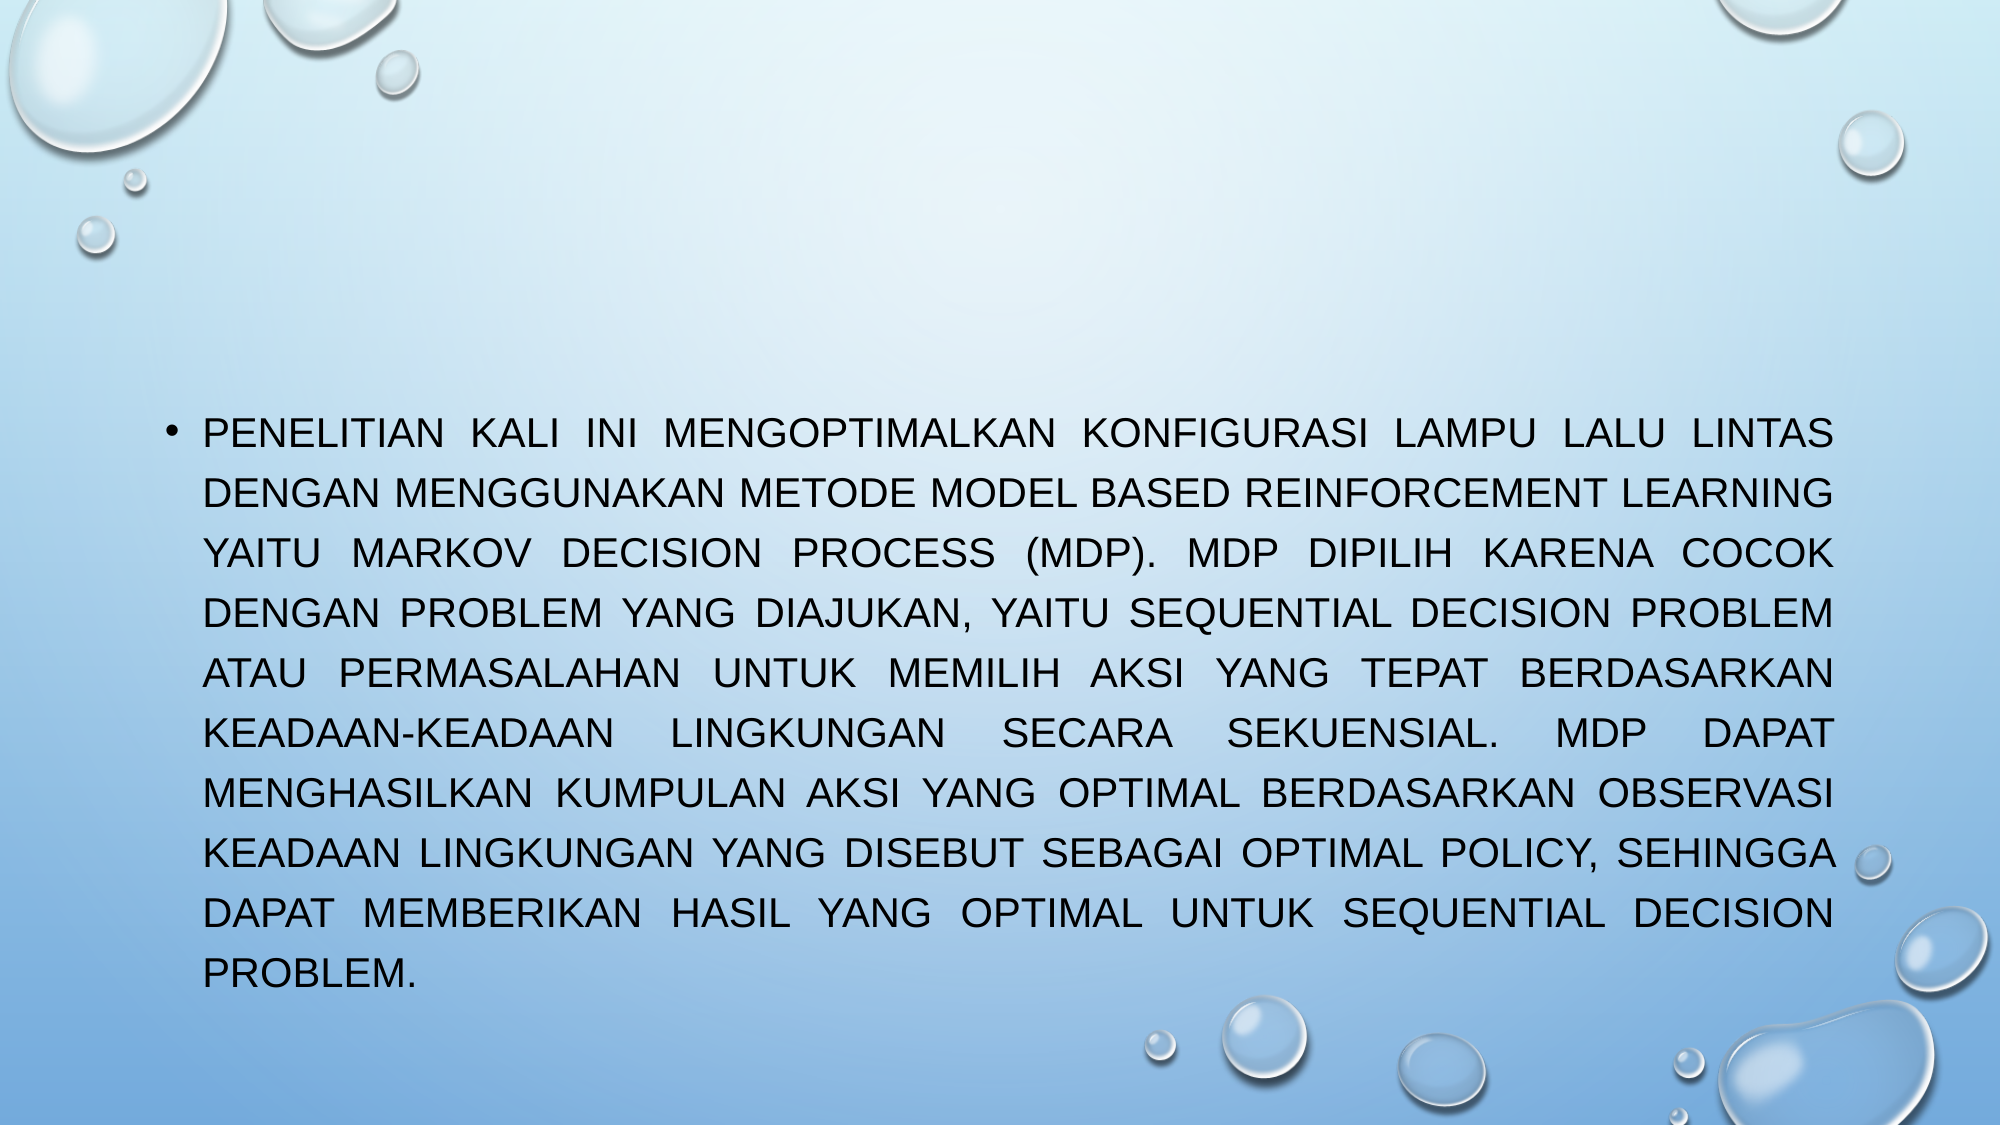

#
Penelitian kali ini mengoptimalkan konfigurasi lampu lalu lintas dengan menggunakan metode model based Reinforcement Learning yaitu Markov Decision Process (MDP). MDP dipilih karena cocok dengan problem yang diajukan, yaitu sequential decision problem atau permasalahan untuk memilih aksi yang tepat berdasarkan keadaan-keadaan lingkungan secara sekuensial. MDP dapat menghasilkan kumpulan aksi yang optimal berdasarkan observasi keadaan lingkungan yang disebut sebagai optimal policy, sehingga dapat memberikan hasil yang optimal untuk sequential decision problem.